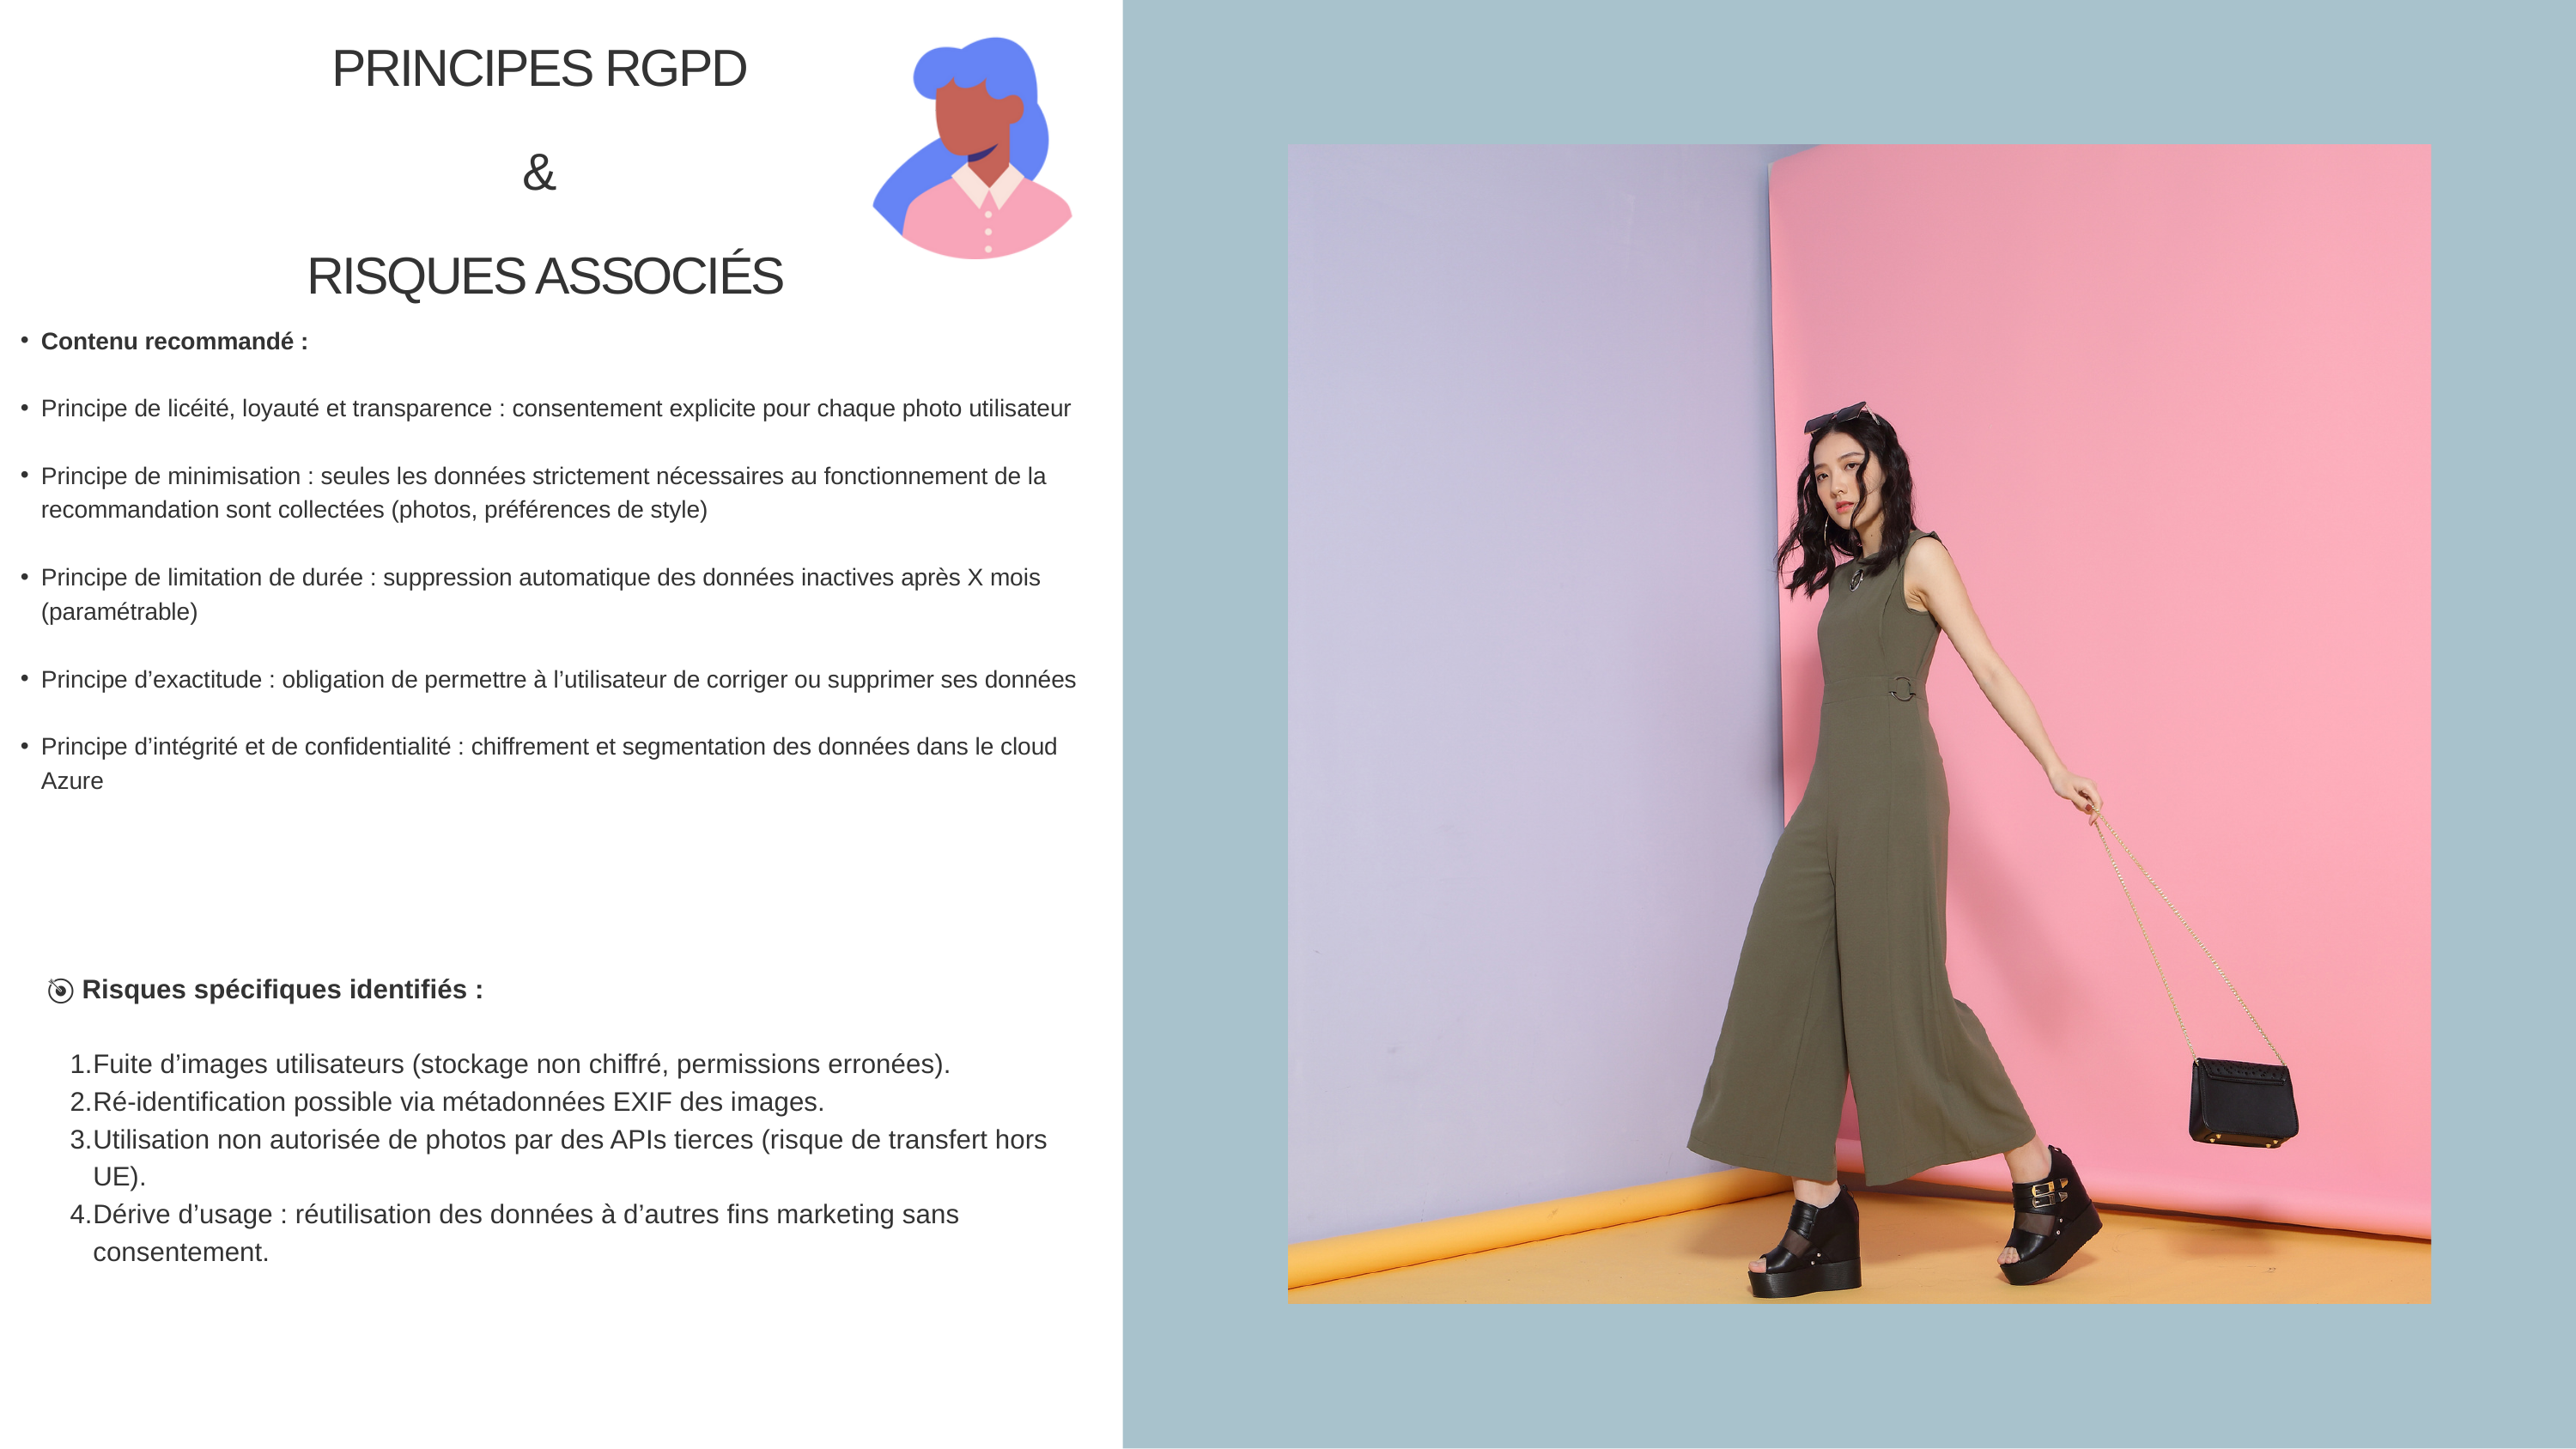

PRINCIPES RGPD

&

RISQUES ASSOCIÉS

Contenu recommandé :

Principe de licéité, loyauté et transparence : consentement explicite pour chaque photo utilisateur

Principe de minimisation : seules les données strictement nécessaires au fonctionnement de la recommandation sont collectées (photos, préférences de style)

Principe de limitation de durée : suppression automatique des données inactives après X mois (paramétrable)

Principe d’exactitude : obligation de permettre à l’utilisateur de corriger ou supprimer ses données

Principe d’intégrité et de confidentialité : chiffrement et segmentation des données dans le cloud Azure

🎯 Risques spécifiques identifiés :

Fuite d’images utilisateurs (stockage non chiffré, permissions erronées).
Ré-identification possible via métadonnées EXIF des images.
Utilisation non autorisée de photos par des APIs tierces (risque de transfert hors UE).
Dérive d’usage : réutilisation des données à d’autres fins marketing sans consentement.